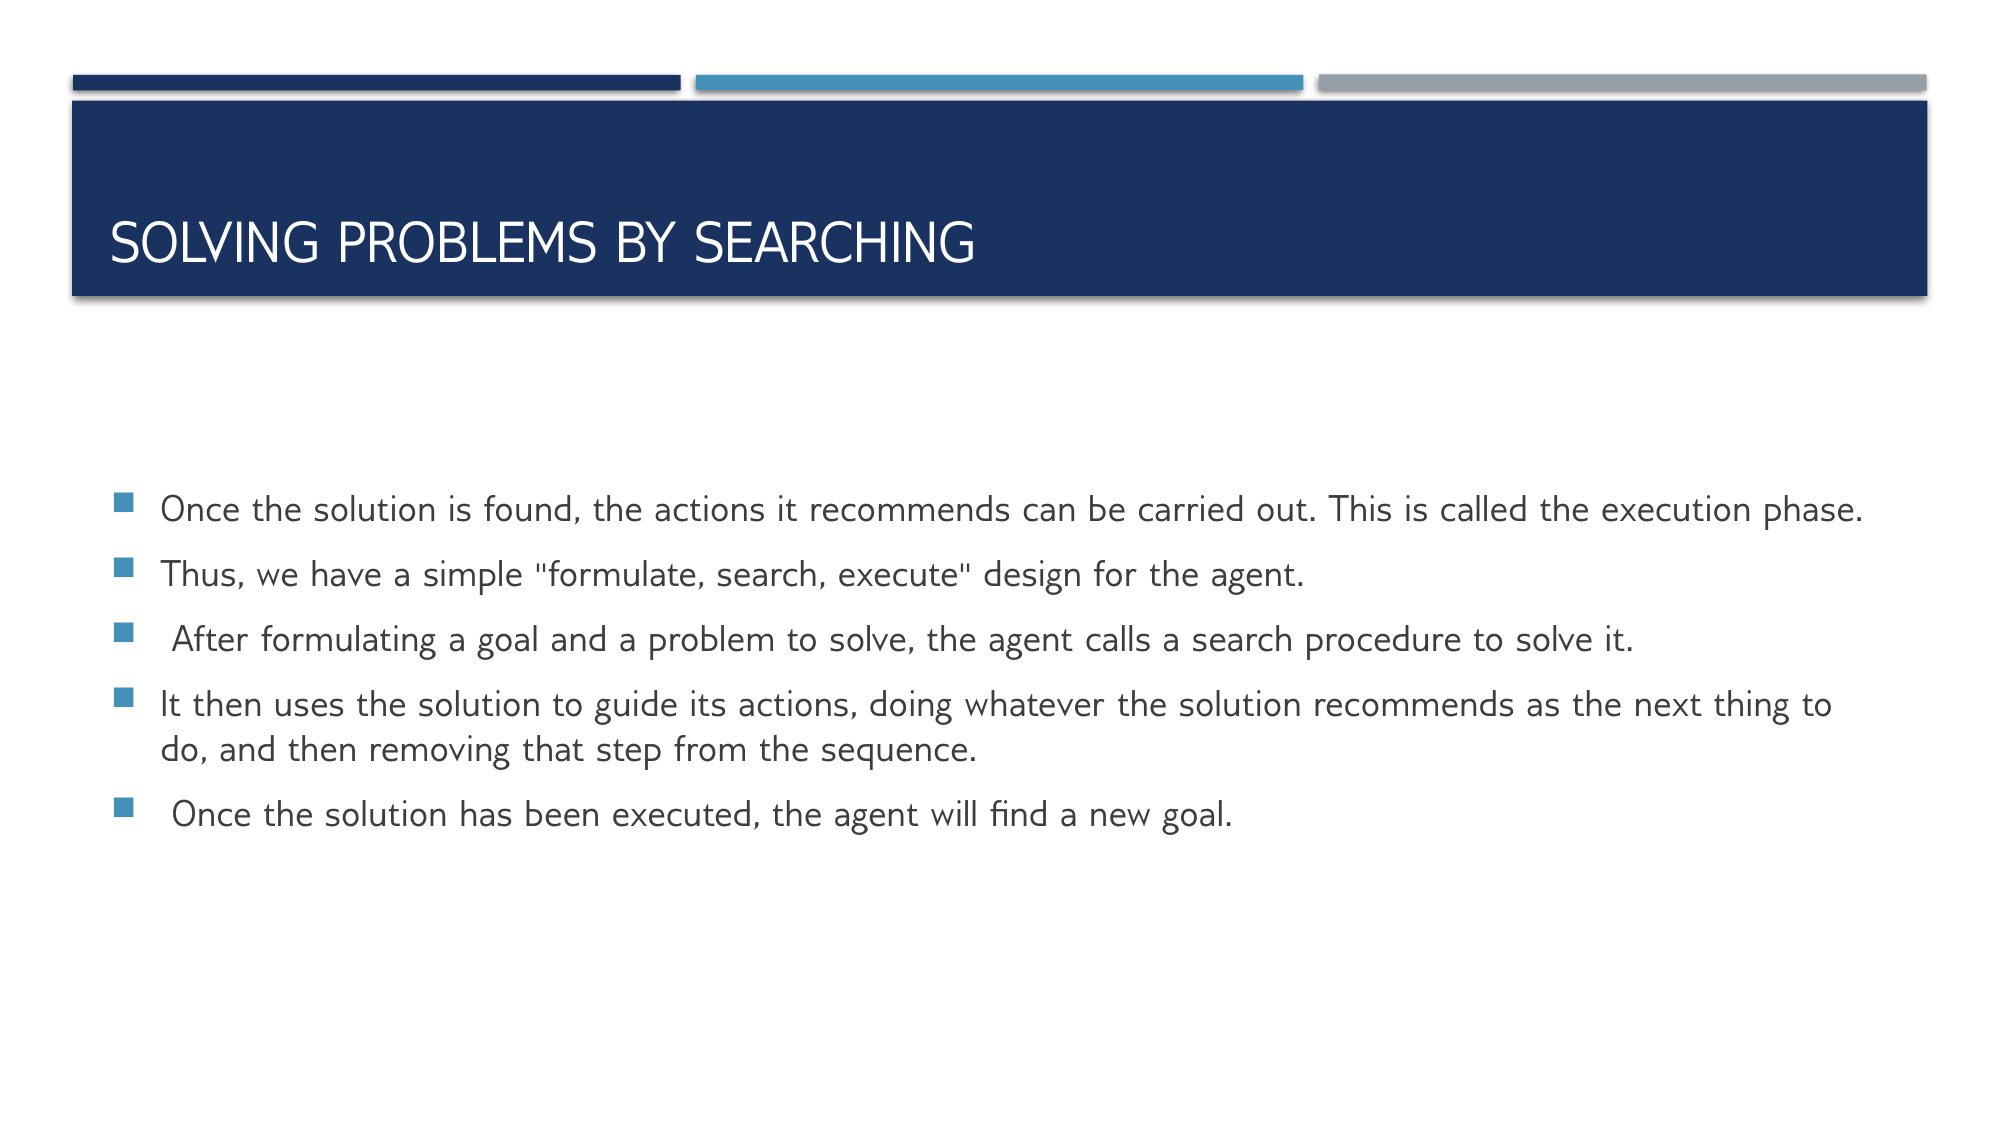

# Solving problems by searching
Once the solution is found, the actions it recommends can be carried out. This is called the execution phase.
Thus, we have a simple "formulate, search, execute" design for the agent.
 After formulating a goal and a problem to solve, the agent calls a search procedure to solve it.
It then uses the solution to guide its actions, doing whatever the solution recommends as the next thing to do, and then removing that step from the sequence.
 Once the solution has been executed, the agent will find a new goal.